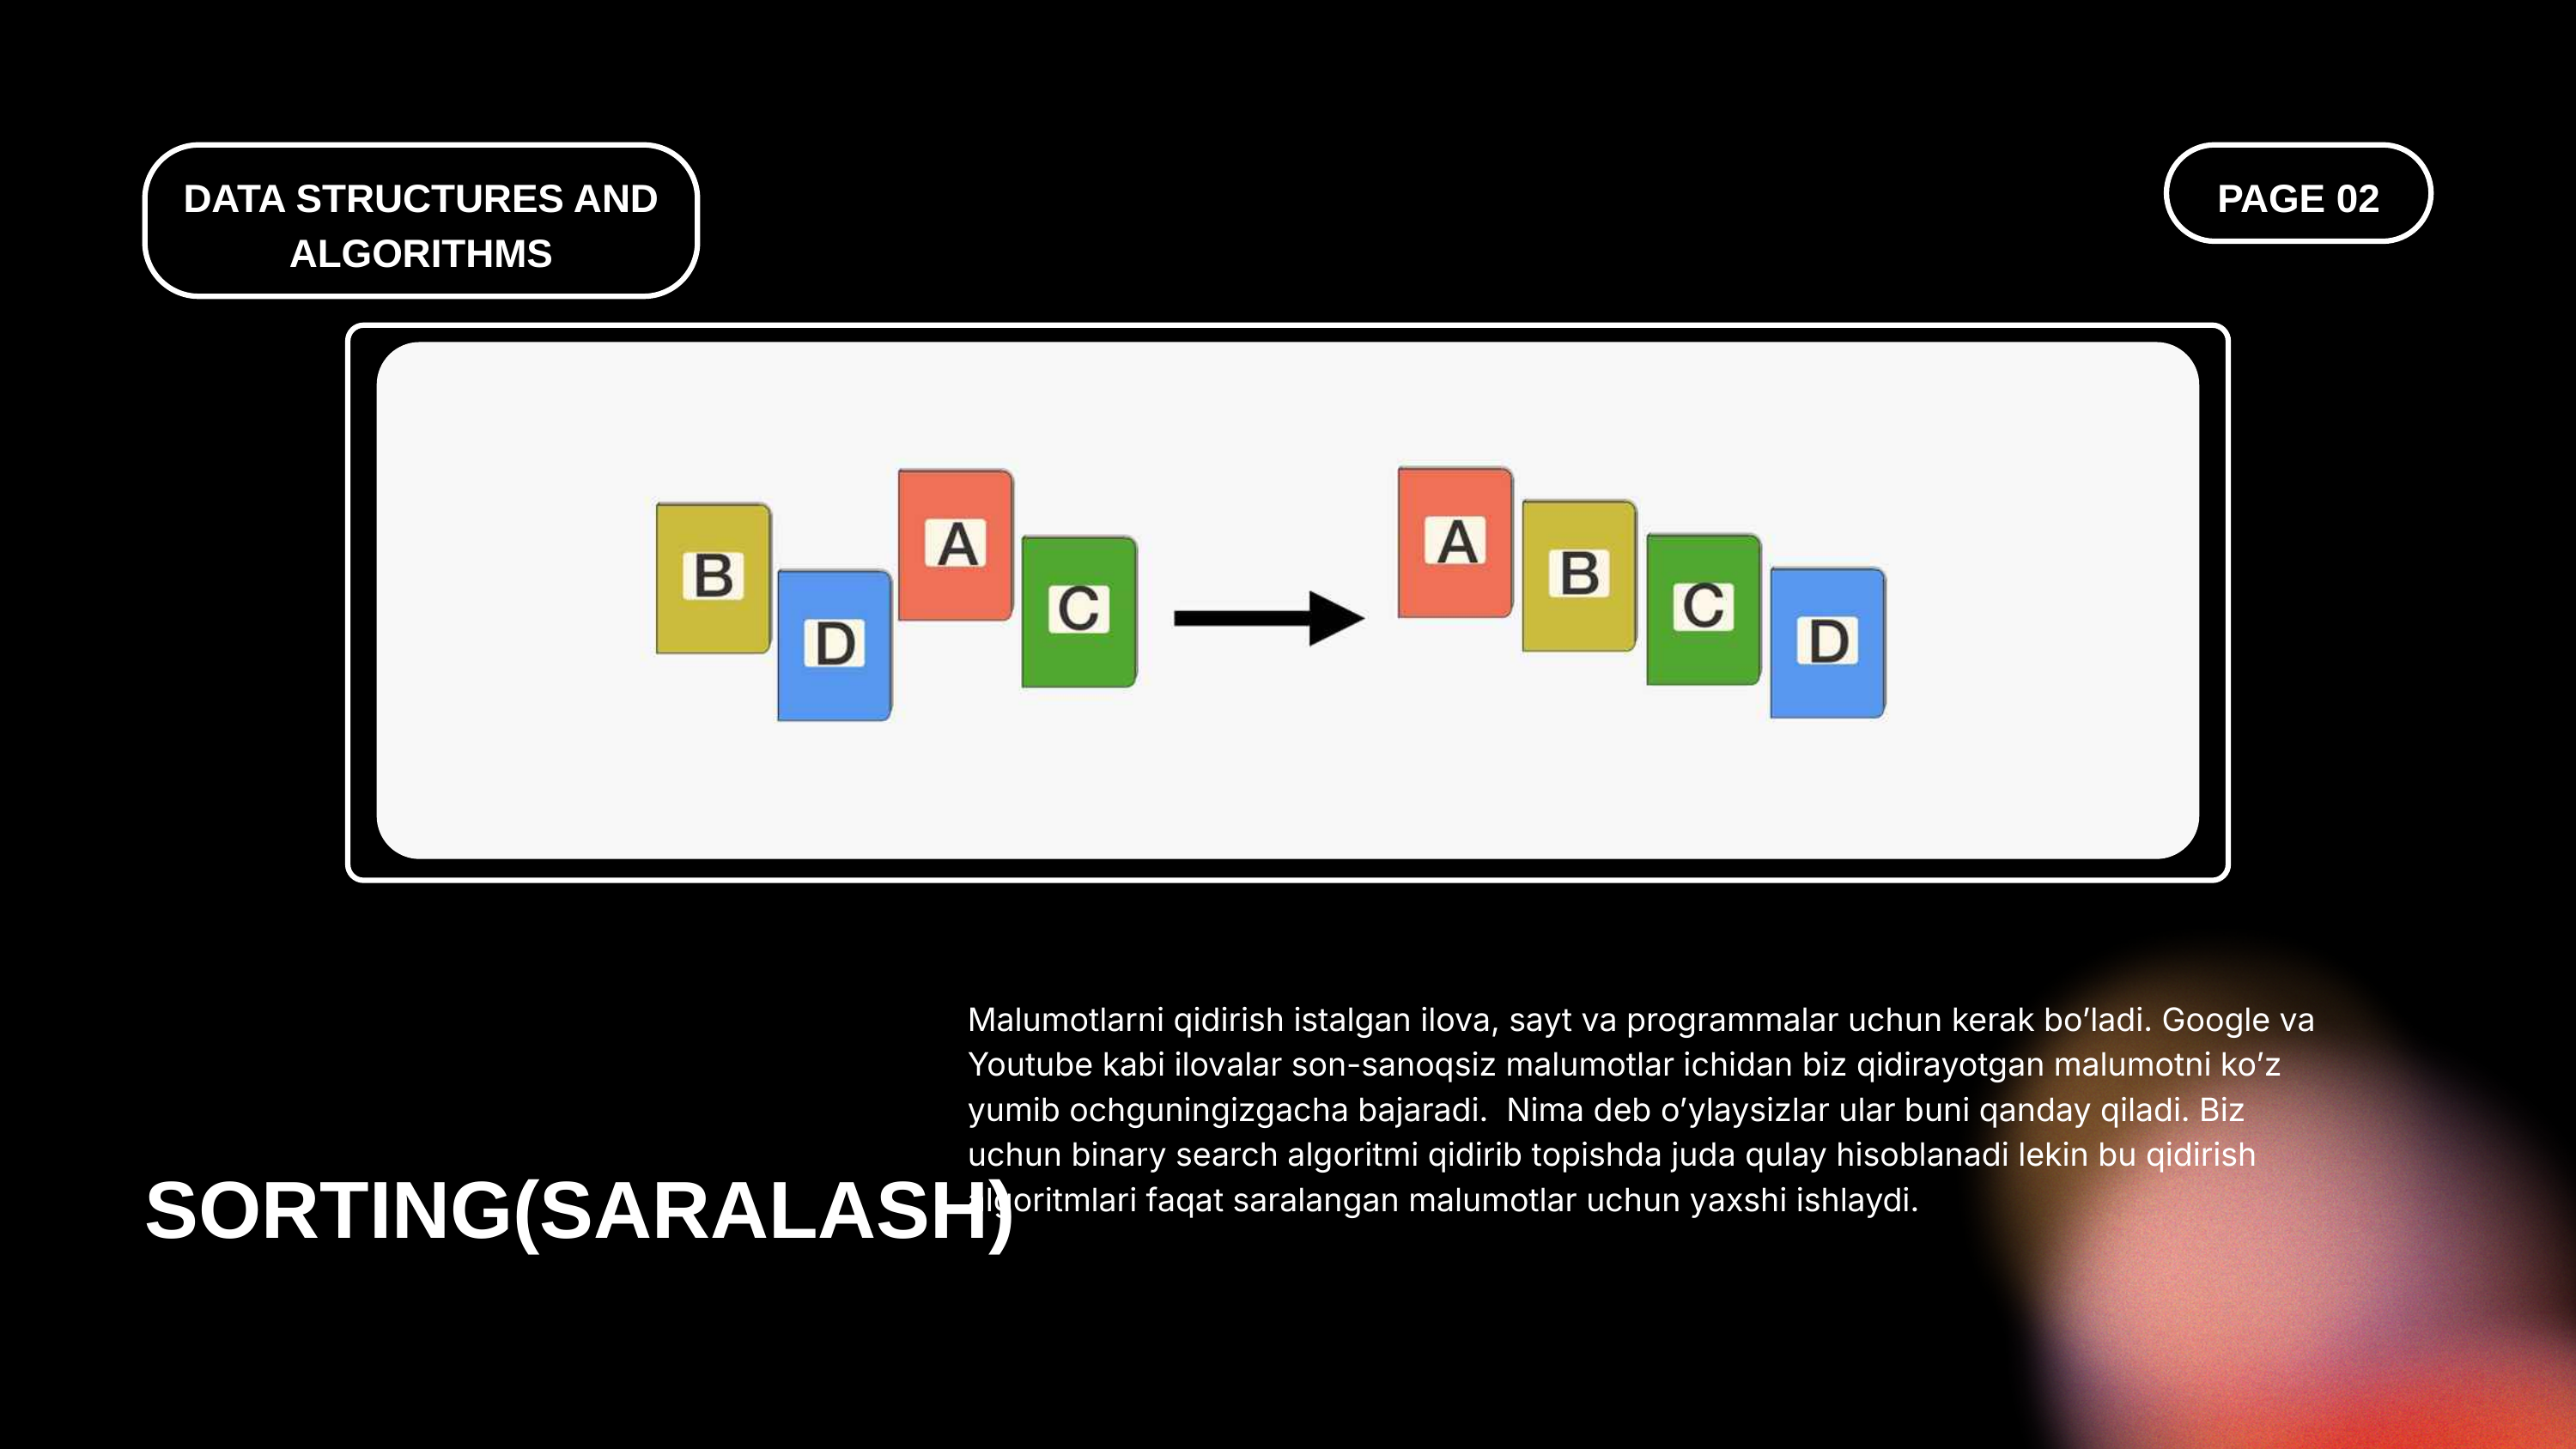

DATA STRUCTURES AND ALGORITHMS

PAGE 02

Malumotlarni qidirish istalgan ilova, sayt va programmalar uchun kerak bo’ladi. Google va Youtube kabi ilovalar son-sanoqsiz malumotlar ichidan biz qidirayotgan malumotni ko’z yumib ochguningizgacha bajaradi.  Nima deb o’ylaysizlar ular buni qanday qiladi. Biz uchun binary search algoritmi qidirib topishda juda qulay hisoblanadi lekin bu qidirish algoritmlari faqat saralangan malumotlar uchun yaxshi ishlaydi.
SORTING(SARALASH)